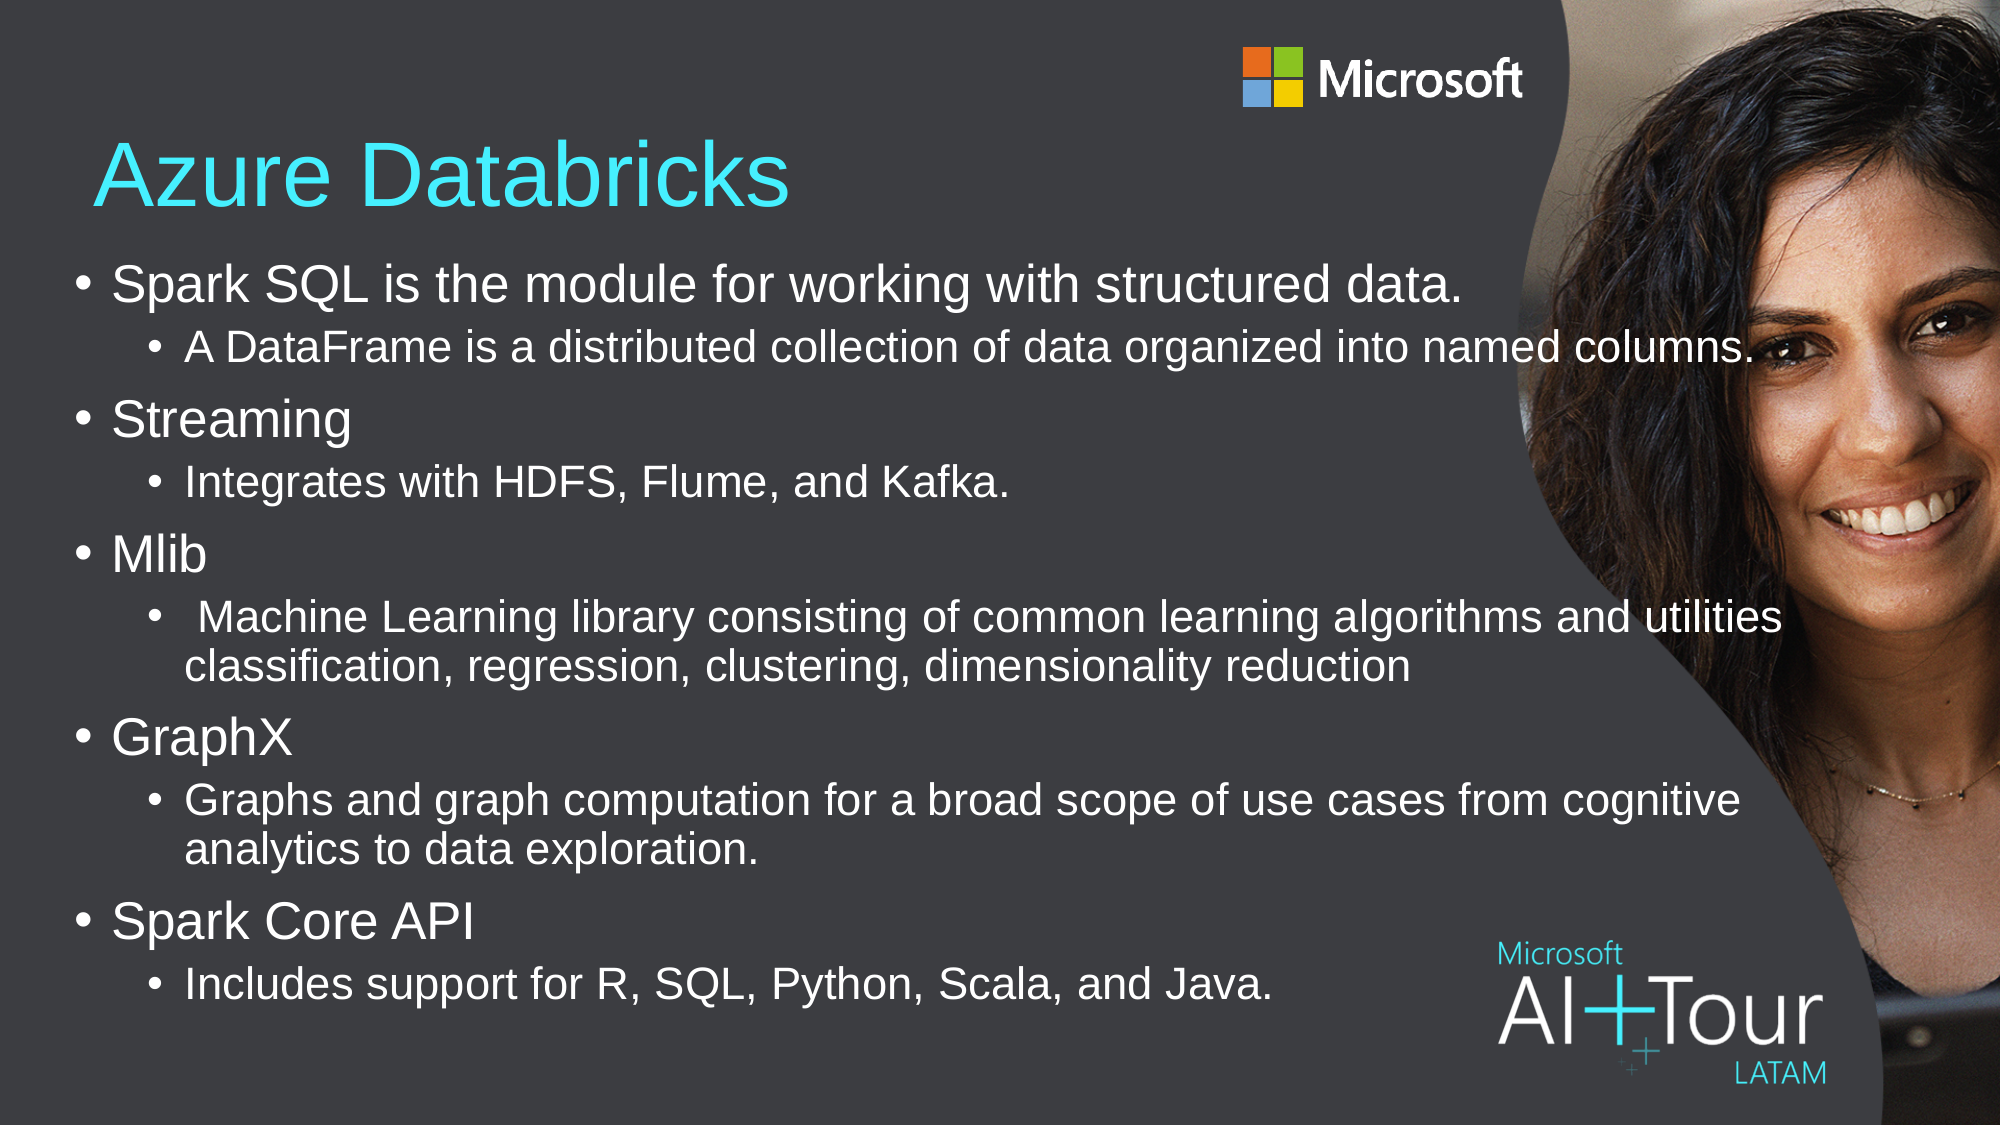

# Azure Databricks
Spark SQL is the module for working with structured data.
A DataFrame is a distributed collection of data organized into named columns.
Streaming
Integrates with HDFS, Flume, and Kafka.
Mlib
 Machine Learning library consisting of common learning algorithms and utilities classification, regression, clustering, dimensionality reduction
GraphX
Graphs and graph computation for a broad scope of use cases from cognitive analytics to data exploration.
Spark Core API
Includes support for R, SQL, Python, Scala, and Java.